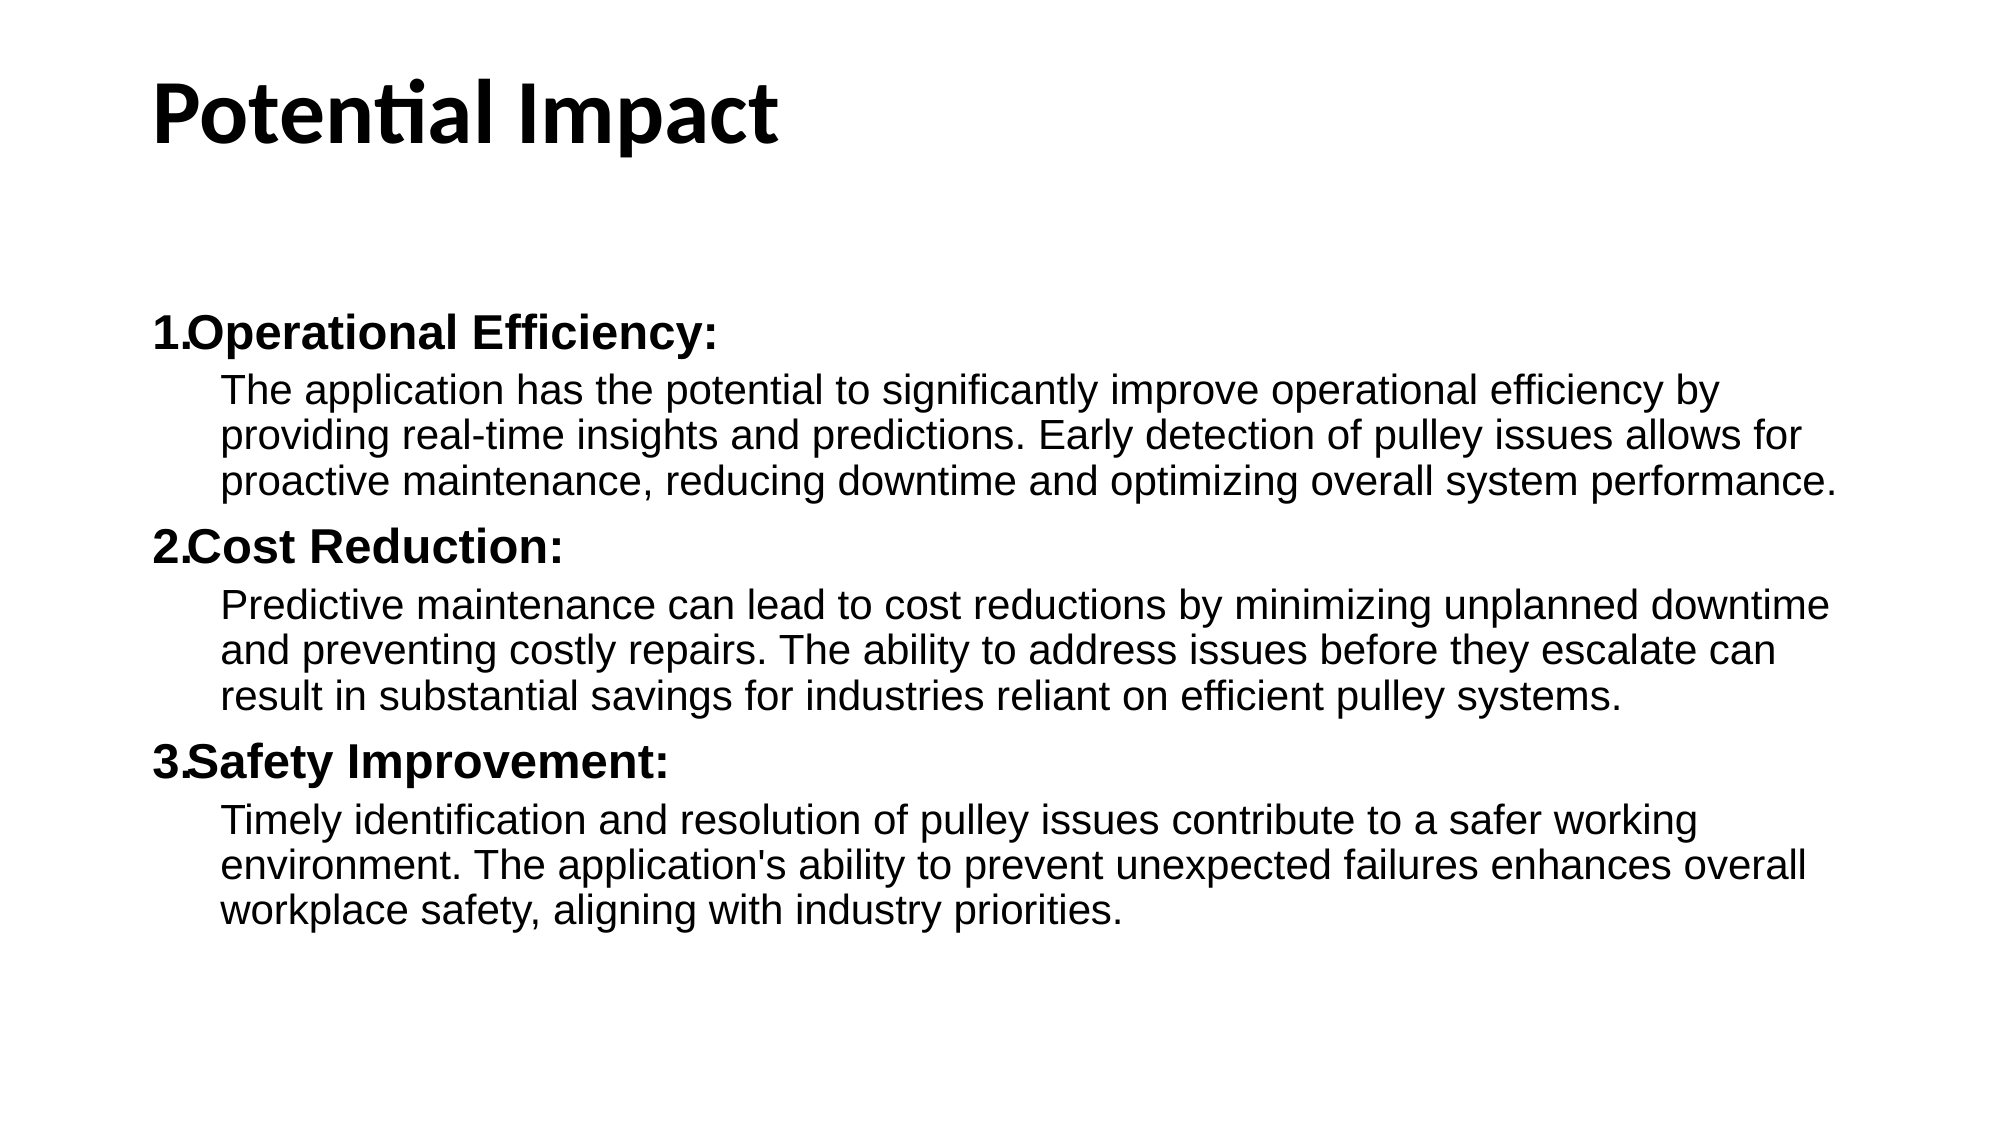

# Potential Impact
Operational Efficiency:
The application has the potential to significantly improve operational efficiency by providing real-time insights and predictions. Early detection of pulley issues allows for proactive maintenance, reducing downtime and optimizing overall system performance.
Cost Reduction:
Predictive maintenance can lead to cost reductions by minimizing unplanned downtime and preventing costly repairs. The ability to address issues before they escalate can result in substantial savings for industries reliant on efficient pulley systems.
Safety Improvement:
Timely identification and resolution of pulley issues contribute to a safer working environment. The application's ability to prevent unexpected failures enhances overall workplace safety, aligning with industry priorities.